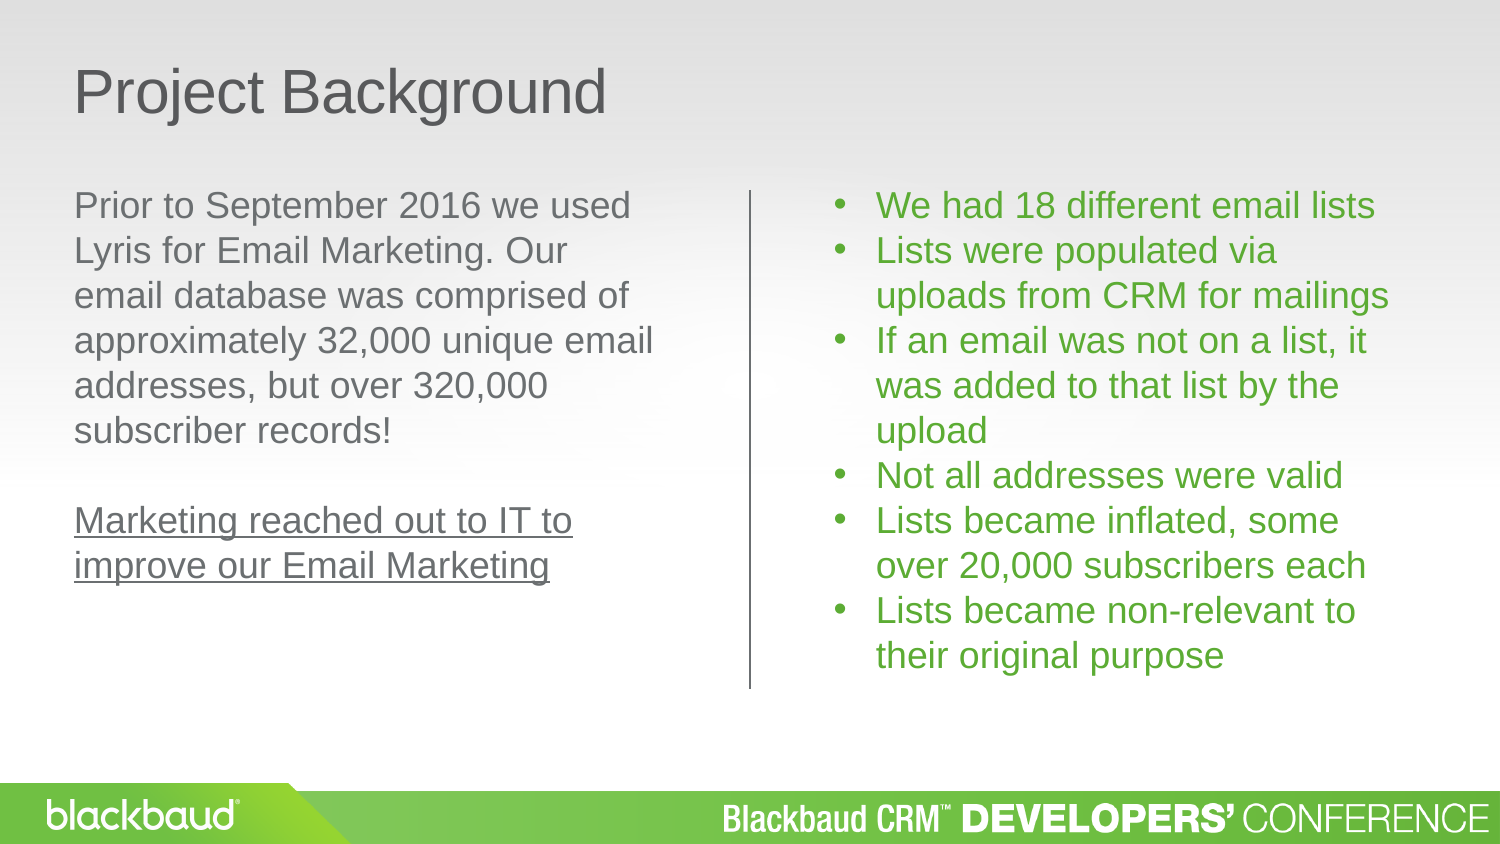

Project Background
Prior to September 2016 we used Lyris for Email Marketing. Our email database was comprised of approximately 32,000 unique email addresses, but over 320,000 subscriber records!

Marketing reached out to IT to improve our Email Marketing
We had 18 different email lists
Lists were populated via uploads from CRM for mailings
If an email was not on a list, it was added to that list by the upload
Not all addresses were valid
Lists became inflated, some over 20,000 subscribers each
Lists became non-relevant to their original purpose